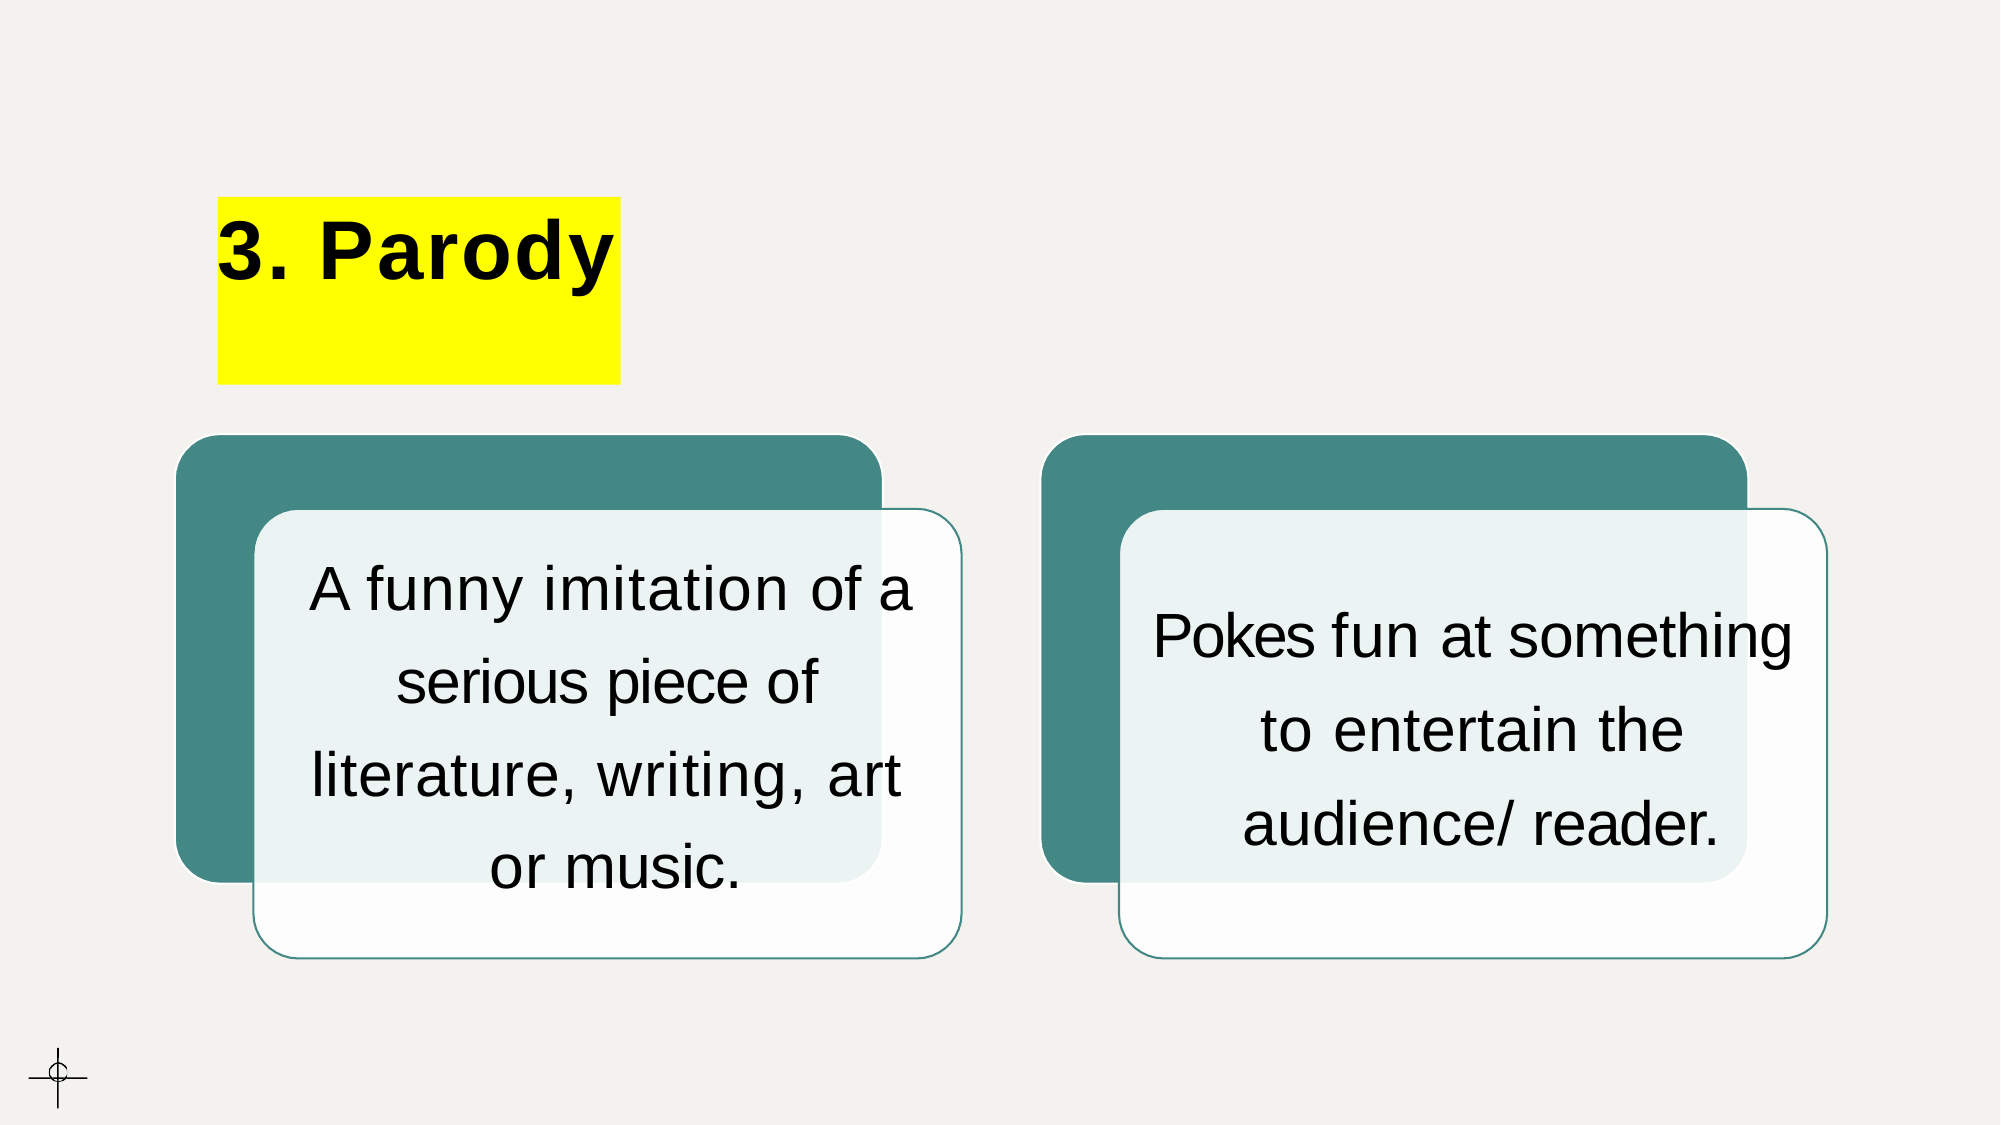

# 3. Parody

A funny imitation of a  serious piece of  literature, writing, art  or music.
Pokes fun at something  to entertain the  audience/ reader.